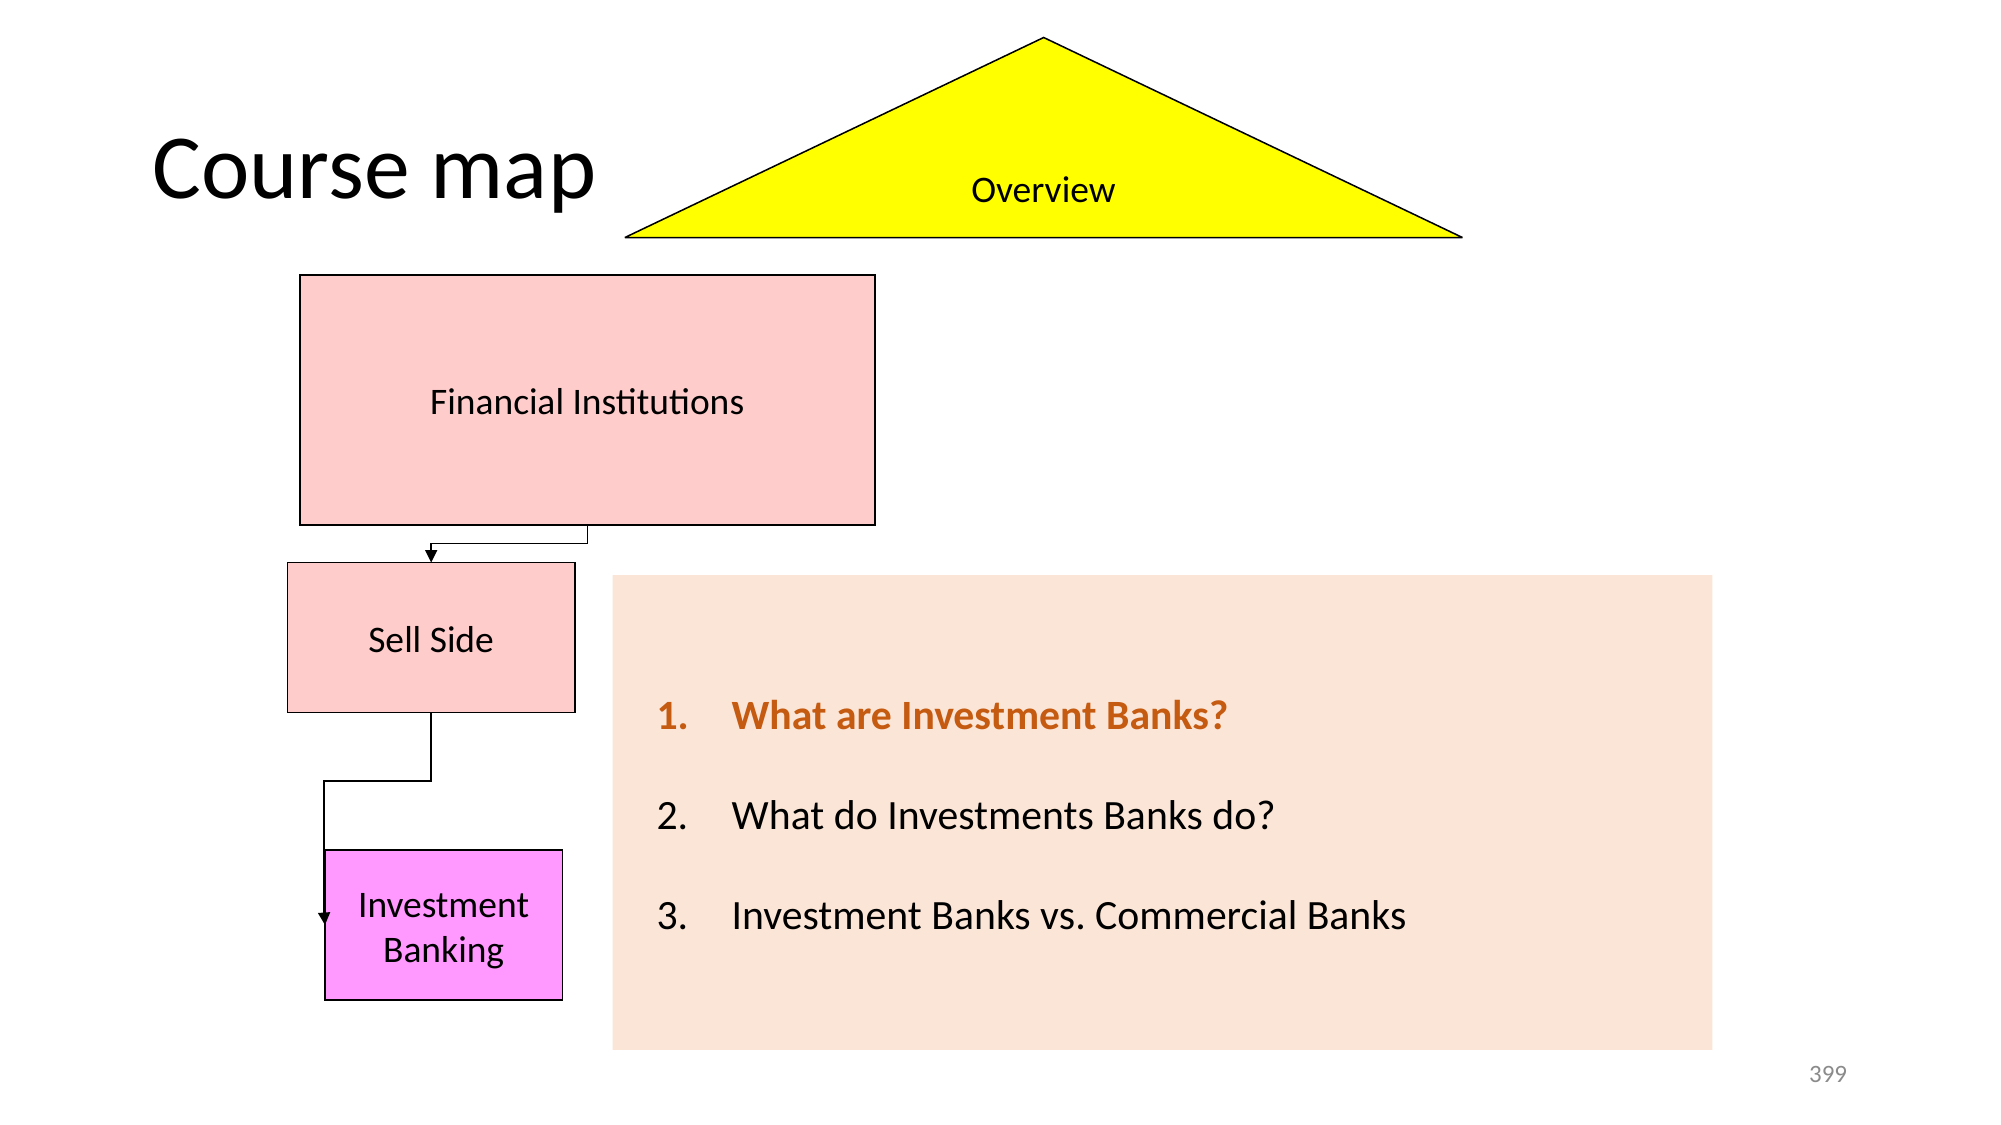

Overview
# Course map
Financial Institutions
Sell Side
What are Investment Banks?
What do Investments Banks do?
Investment Banks vs. Commercial Banks
Investment Banking
399